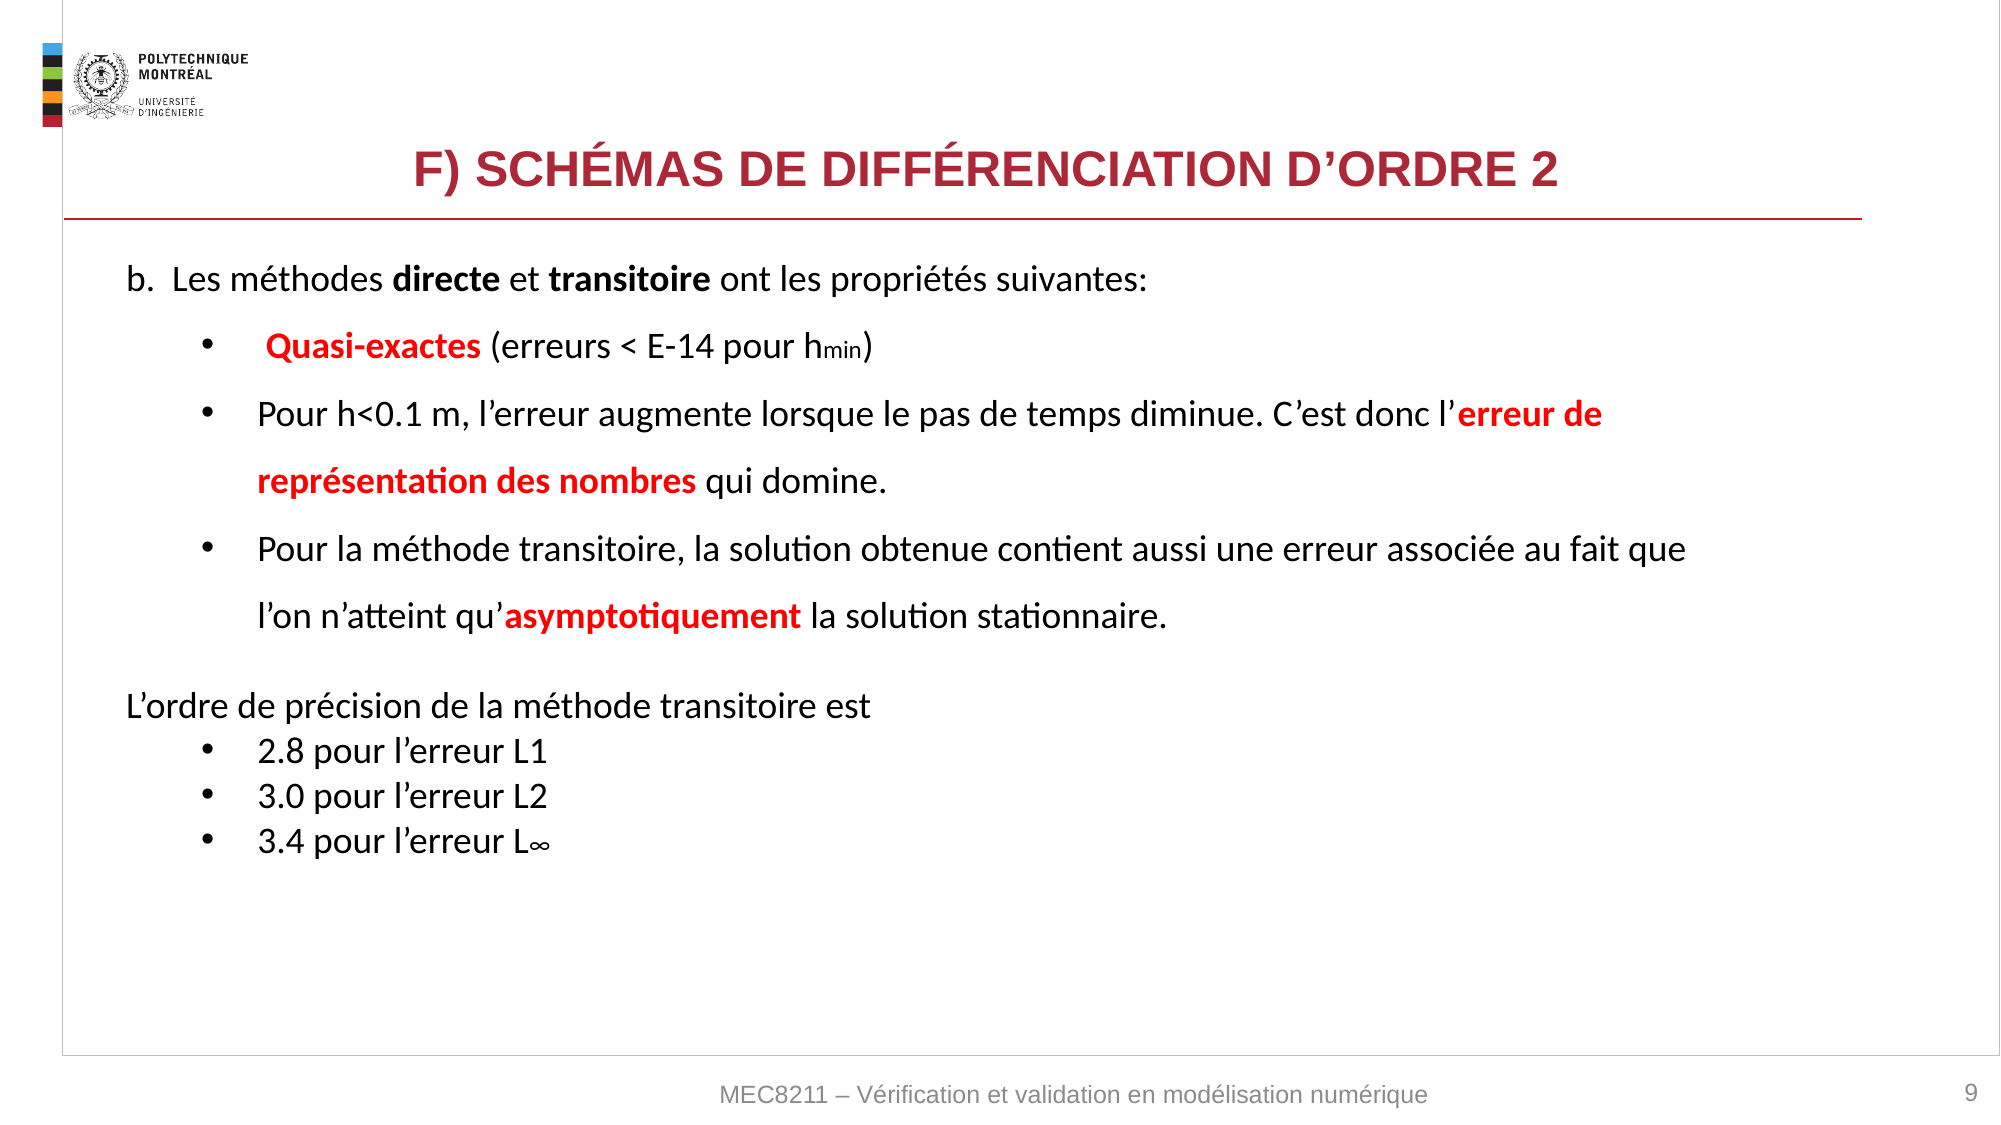

# F) SCHÉMAS DE DIFFÉRENCIATION D’ORDRE 2
b.  Les méthodes directe et transitoire ont les propriétés suivantes:
 Quasi-exactes (erreurs < E-14 pour hmin)
Pour h<0.1 m, l’erreur augmente lorsque le pas de temps diminue. C’est donc l’erreur de représentation des nombres qui domine.
Pour la méthode transitoire, la solution obtenue contient aussi une erreur associée au fait que l’on n’atteint qu’asymptotiquement la solution stationnaire.

L’ordre de précision de la méthode transitoire est
2.8 pour l’erreur L1
3.0 pour l’erreur L2
3.4 pour l’erreur L∞

9
MEC8211 – Vérification et validation en modélisation numérique